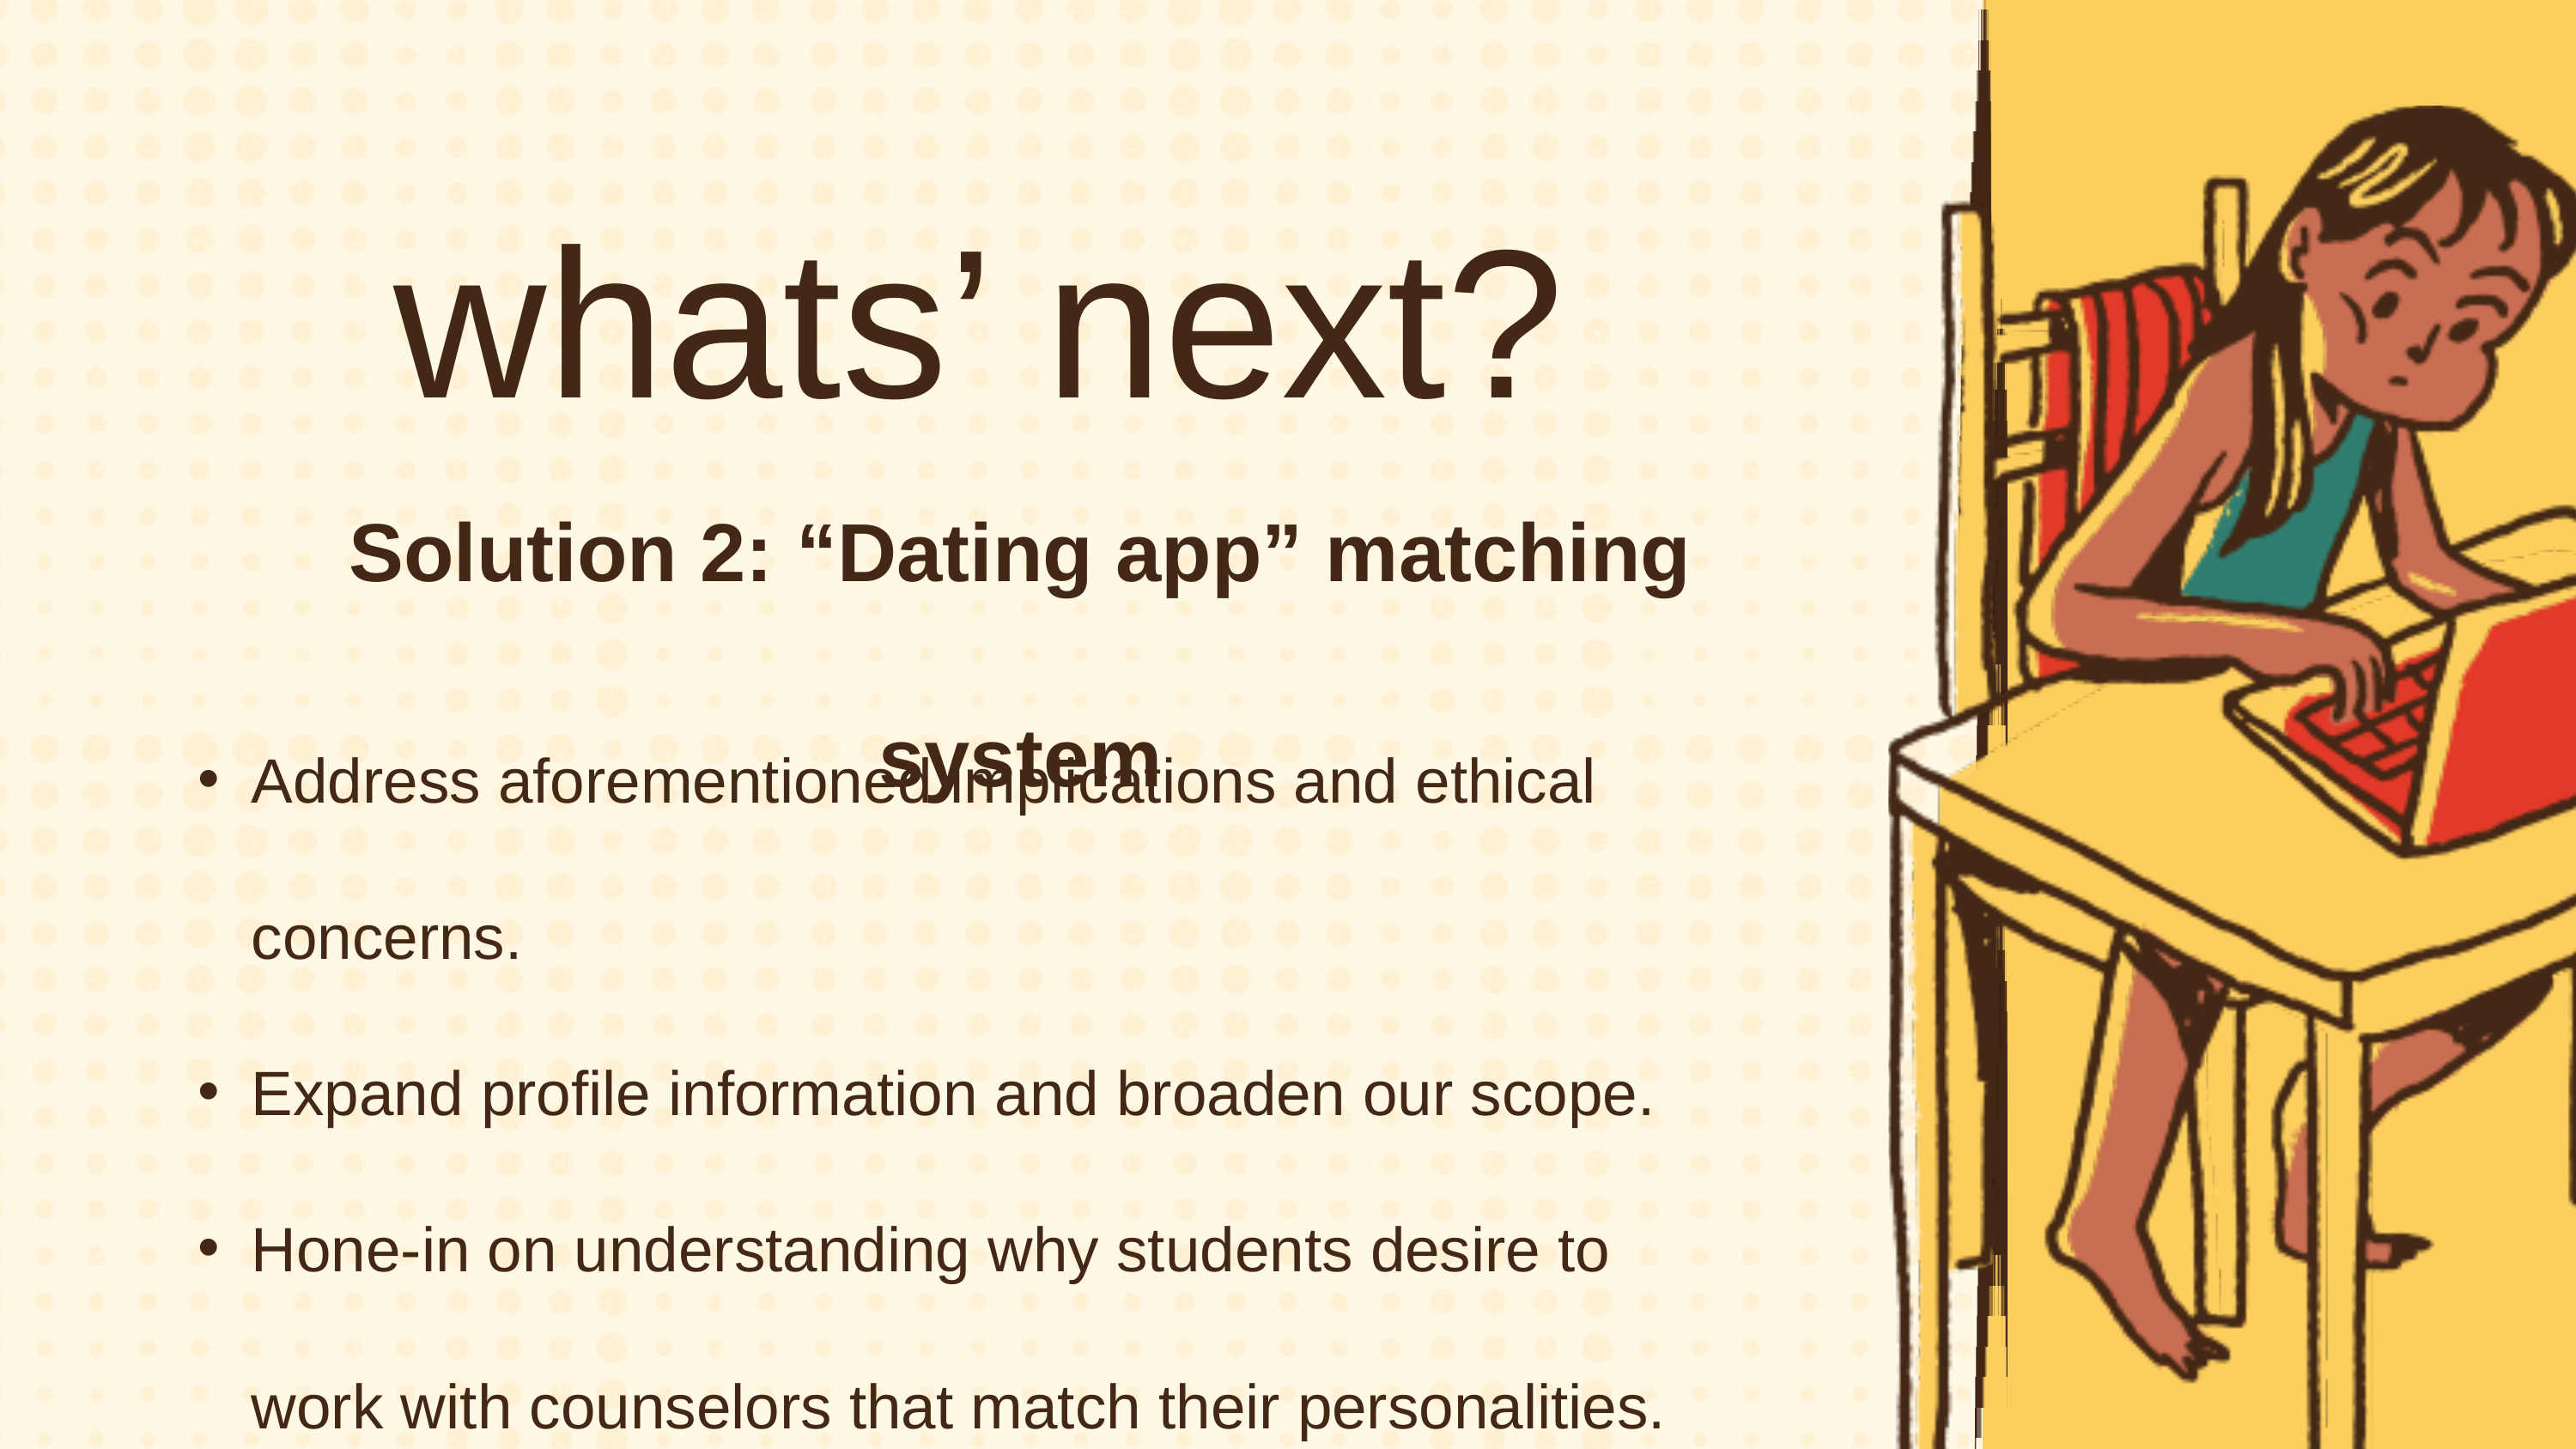

whats’ next?
Solution 2: “Dating app” matching system
Address aforementioned implications and ethical concerns.
Expand profile information and broaden our scope.
Hone-in on understanding why students desire to work with counselors that match their personalities.